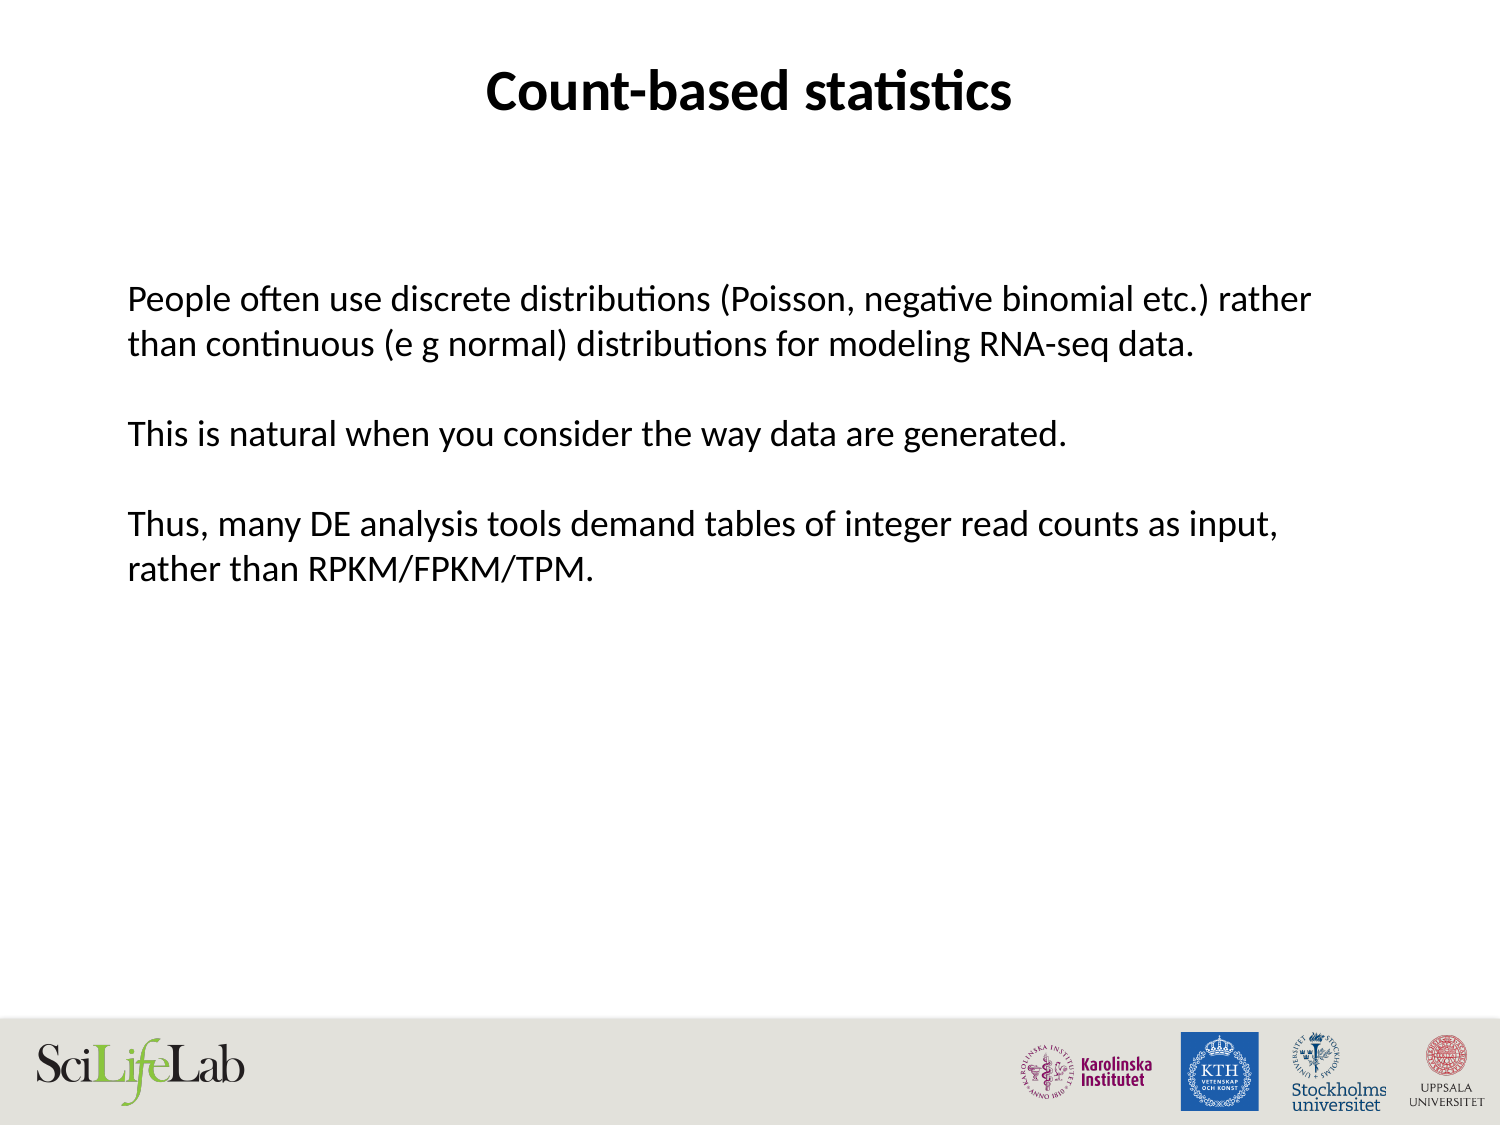

# Count-based statistics

People often use discrete distributions (Poisson, negative binomial etc.) rather than continuous (e g normal) distributions for modeling RNA-seq data.

This is natural when you consider the way data are generated.

Thus, many DE analysis tools demand tables of integer read counts as input, rather than RPKM/FPKM/TPM.